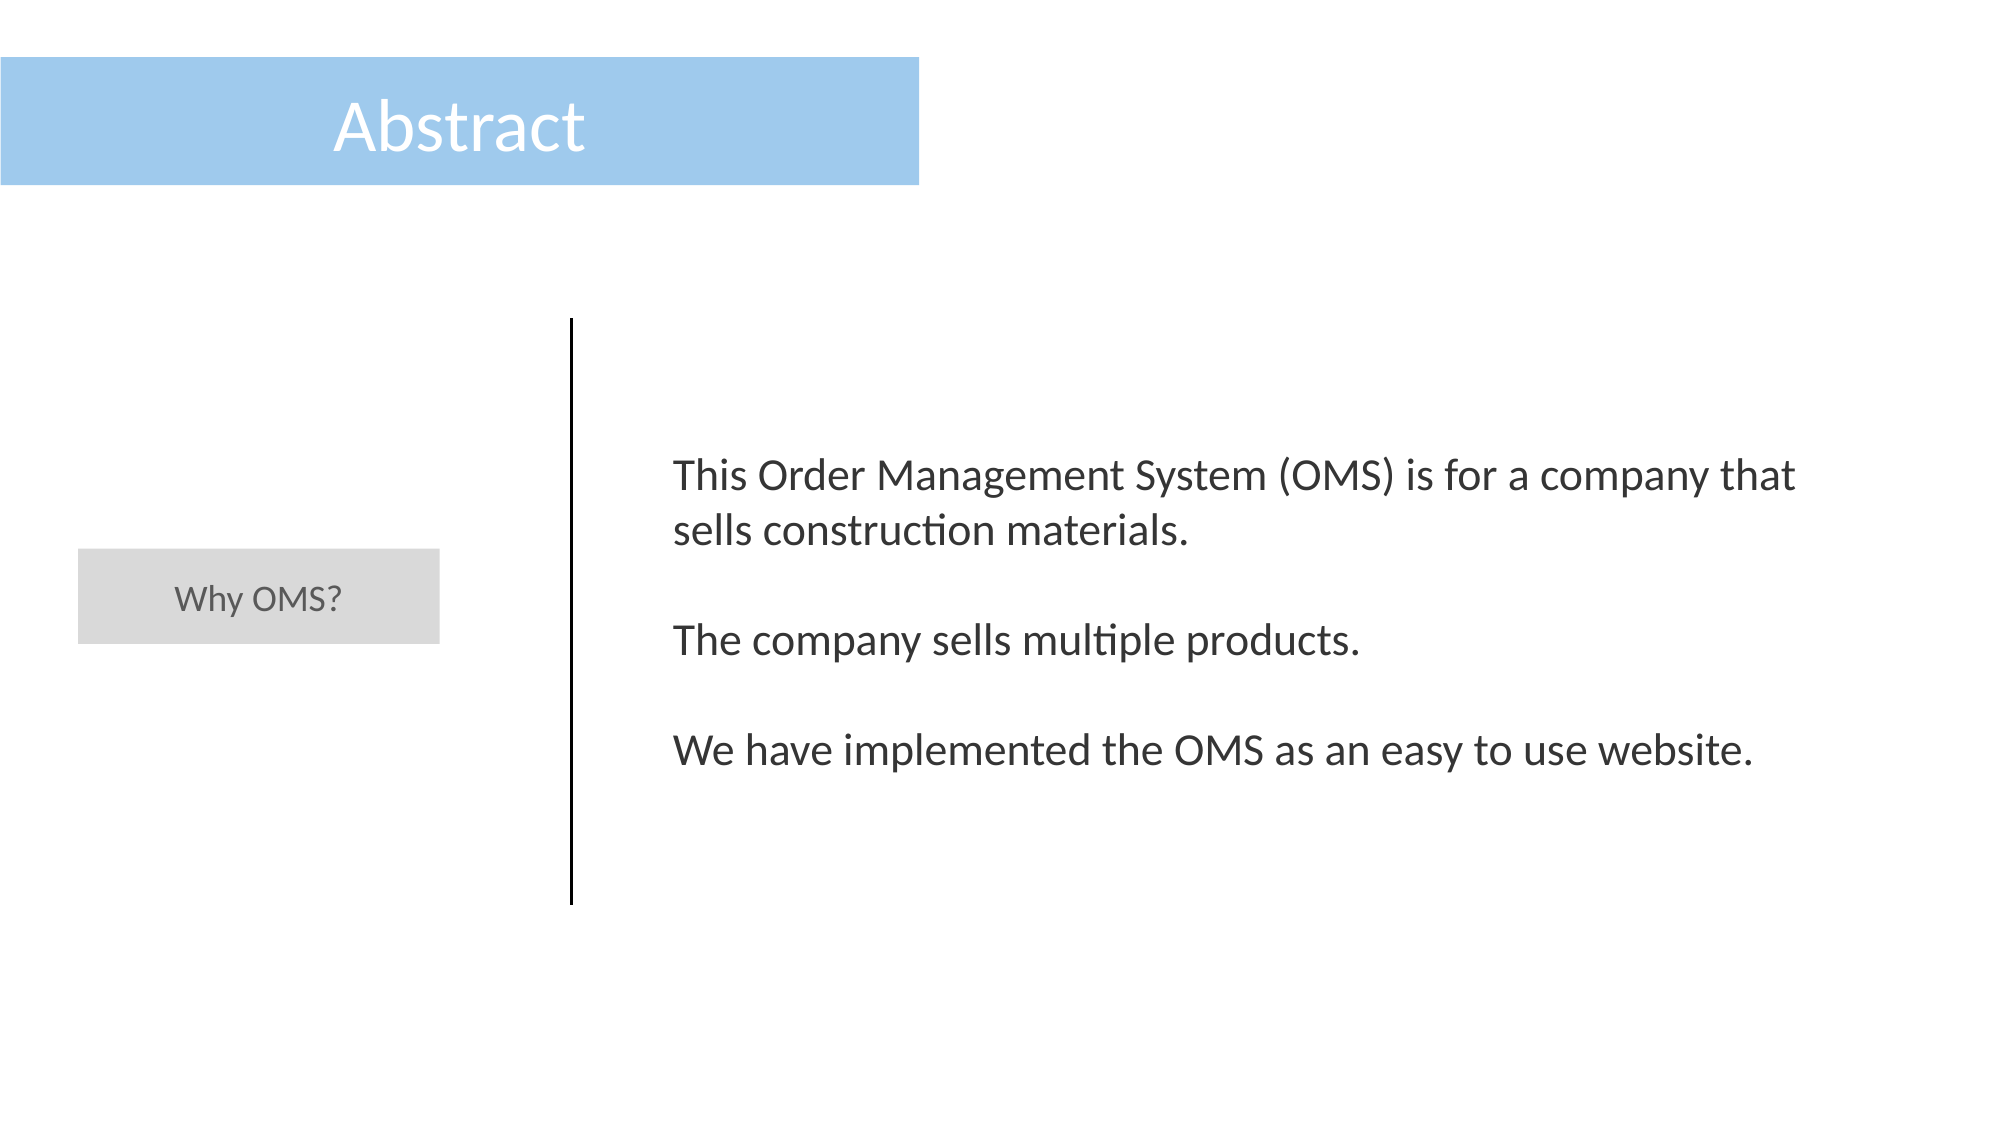

Abstract
This Order Management System (OMS) is for a company that sells construction materials.

The company sells multiple products.

We have implemented the OMS as an easy to use website.
Why OMS?